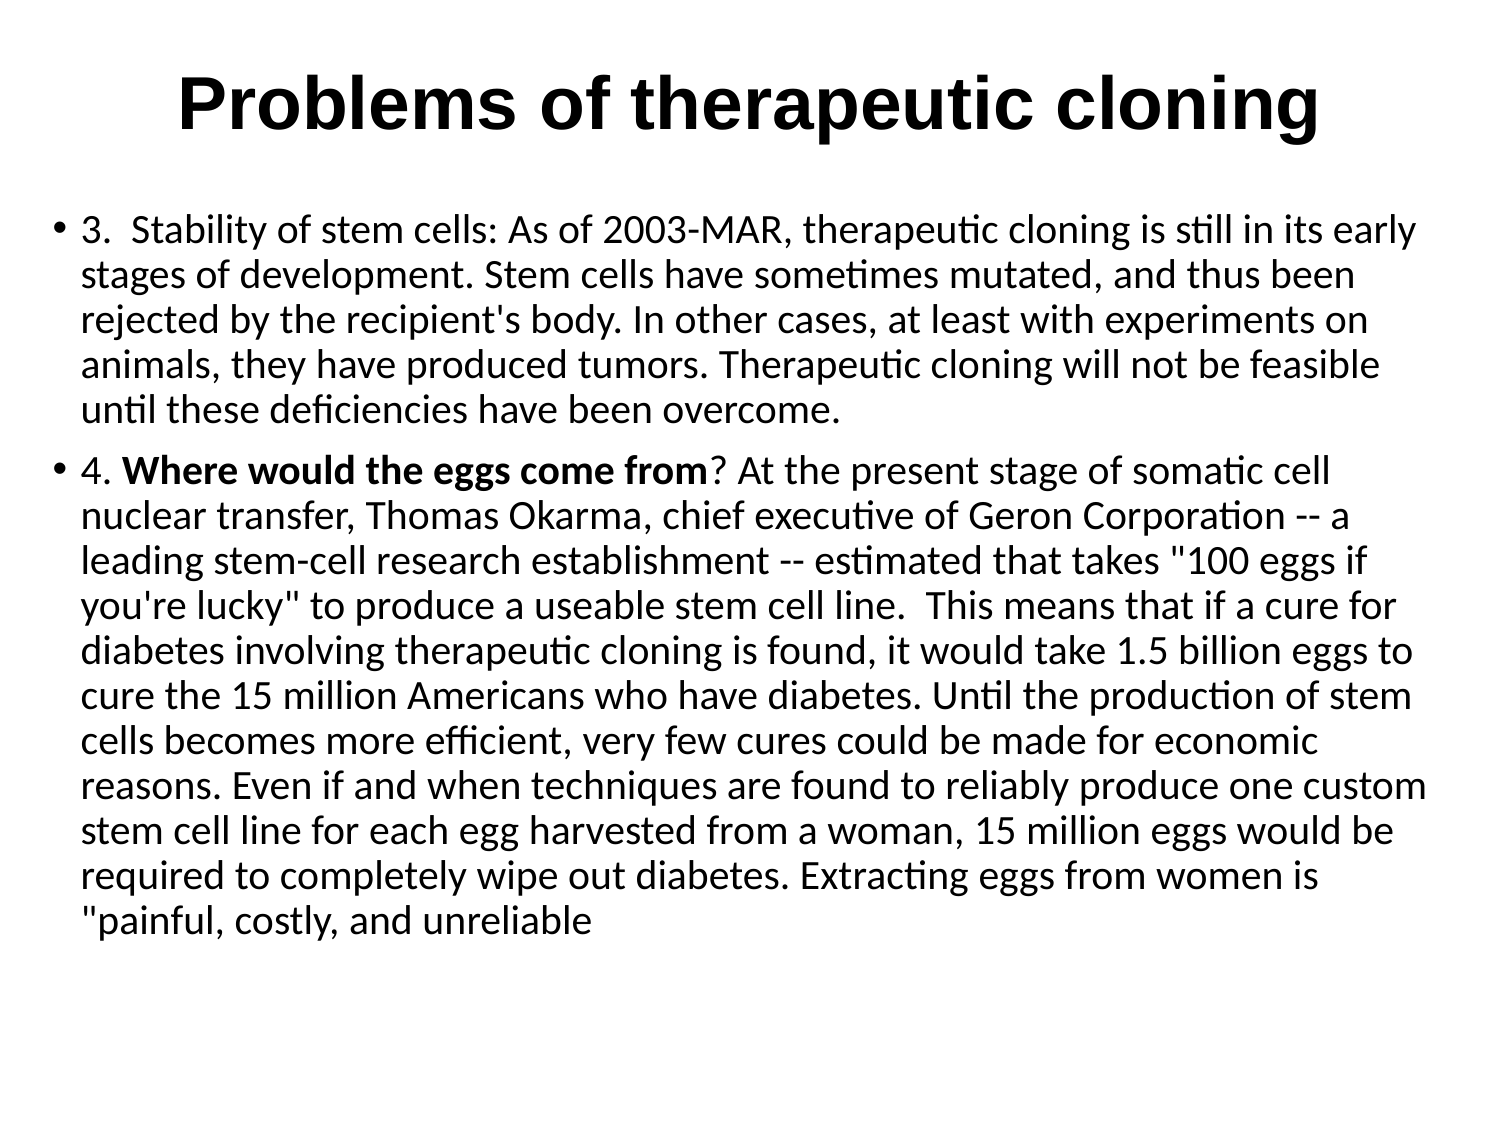

# Problems of therapeutic cloning
3.  Stability of stem cells: As of 2003-MAR, therapeutic cloning is still in its early stages of development. Stem cells have sometimes mutated, and thus been rejected by the recipient's body. In other cases, at least with experiments on animals, they have produced tumors. Therapeutic cloning will not be feasible until these deficiencies have been overcome.
4. Where would the eggs come from? At the present stage of somatic cell nuclear transfer, Thomas Okarma, chief executive of Geron Corporation -- a leading stem-cell research establishment -- estimated that takes "100 eggs if you're lucky" to produce a useable stem cell line.  This means that if a cure for diabetes involving therapeutic cloning is found, it would take 1.5 billion eggs to cure the 15 million Americans who have diabetes. Until the production of stem cells becomes more efficient, very few cures could be made for economic reasons. Even if and when techniques are found to reliably produce one custom stem cell line for each egg harvested from a woman, 15 million eggs would be required to completely wipe out diabetes. Extracting eggs from women is "painful, costly, and unreliable